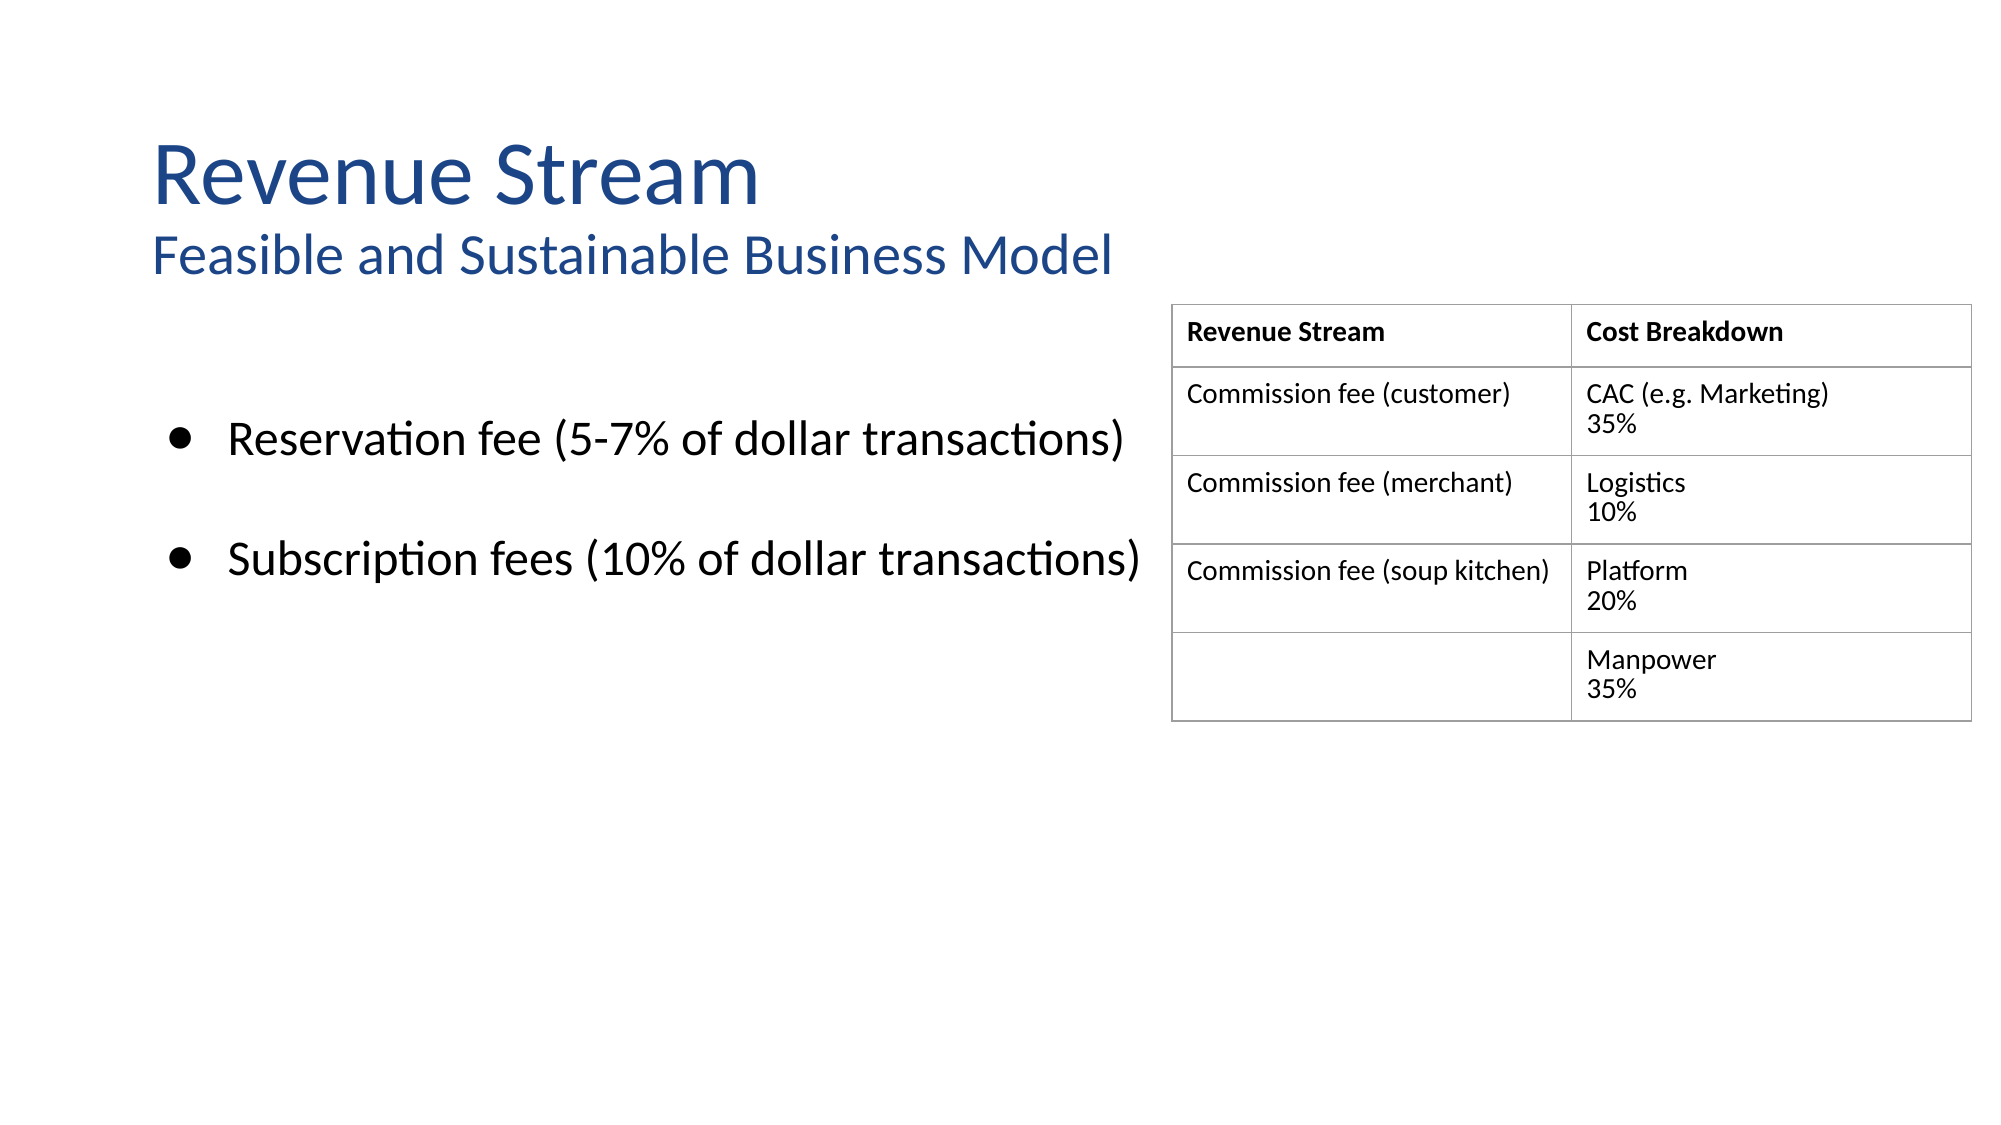

# Revenue Stream
Feasible and Sustainable Business Model
| Revenue Stream | Cost Breakdown |
| --- | --- |
| Commission fee (customer) | CAC (e.g. Marketing) 35% |
| Commission fee (merchant) | Logistics 10% |
| Commission fee (soup kitchen) | Platform 20% |
|  | Manpower 35% |
Reservation fee (5-7% of dollar transactions)
Subscription fees (10% of dollar transactions)